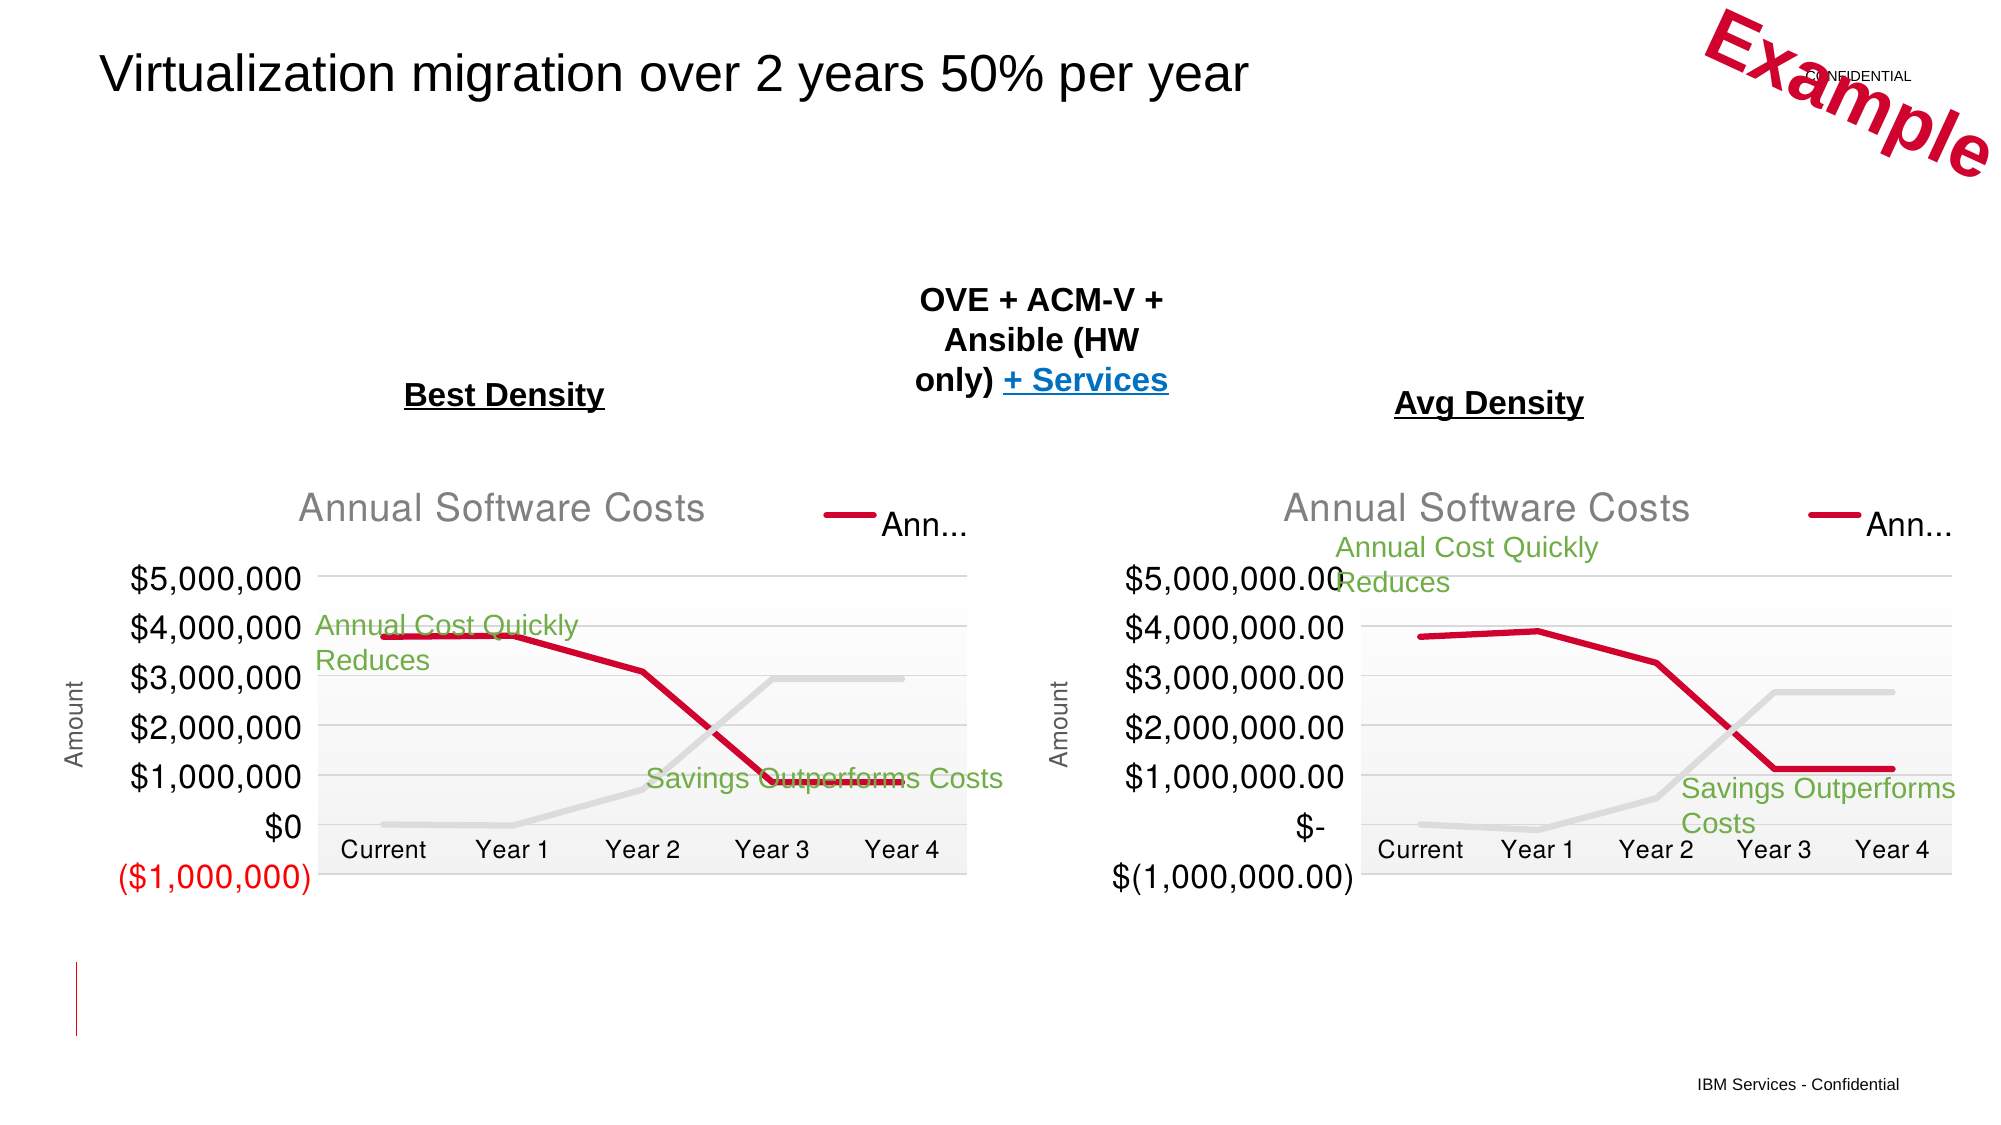

# Virtualization migration over 2 years 50% per year
Example
CONFIDENTIAL

OVE + ACM-V + Ansible (HW only) + Services
Best Density
Avg Density

### Chart: Annual Software Costs

| Category | Annual Cost | Annual Savings |
|---|---|---|
| Current | 3780000.0 | 0.0 |
| Year 1 | 3803493.0 | -23493.0 |
| Year 2 | 3076986.0 | 703014.0 |
| Year 3 | 850480.0 | 2929520.0 |
| Year 4 | 850480.0 | 2929520.0 |

### Chart: Annual Software Costs

| Category | Annual Cost | Annual Savings |
|---|---|---|
| Current | 3780000.0 | 0.0 |
| Year 1 | 3892085.0 | -112085.0 |
| Year 2 | 3254170.0 | 525830.0 |
| Year 3 | 1116255.0 | 2663745.0 |
| Year 4 | 1116255.0 | 2663745.0 |
Annual Cost Quickly Reduces
Annual Cost Quickly Reduces
Savings Outperforms Costs
Savings Outperforms Costs